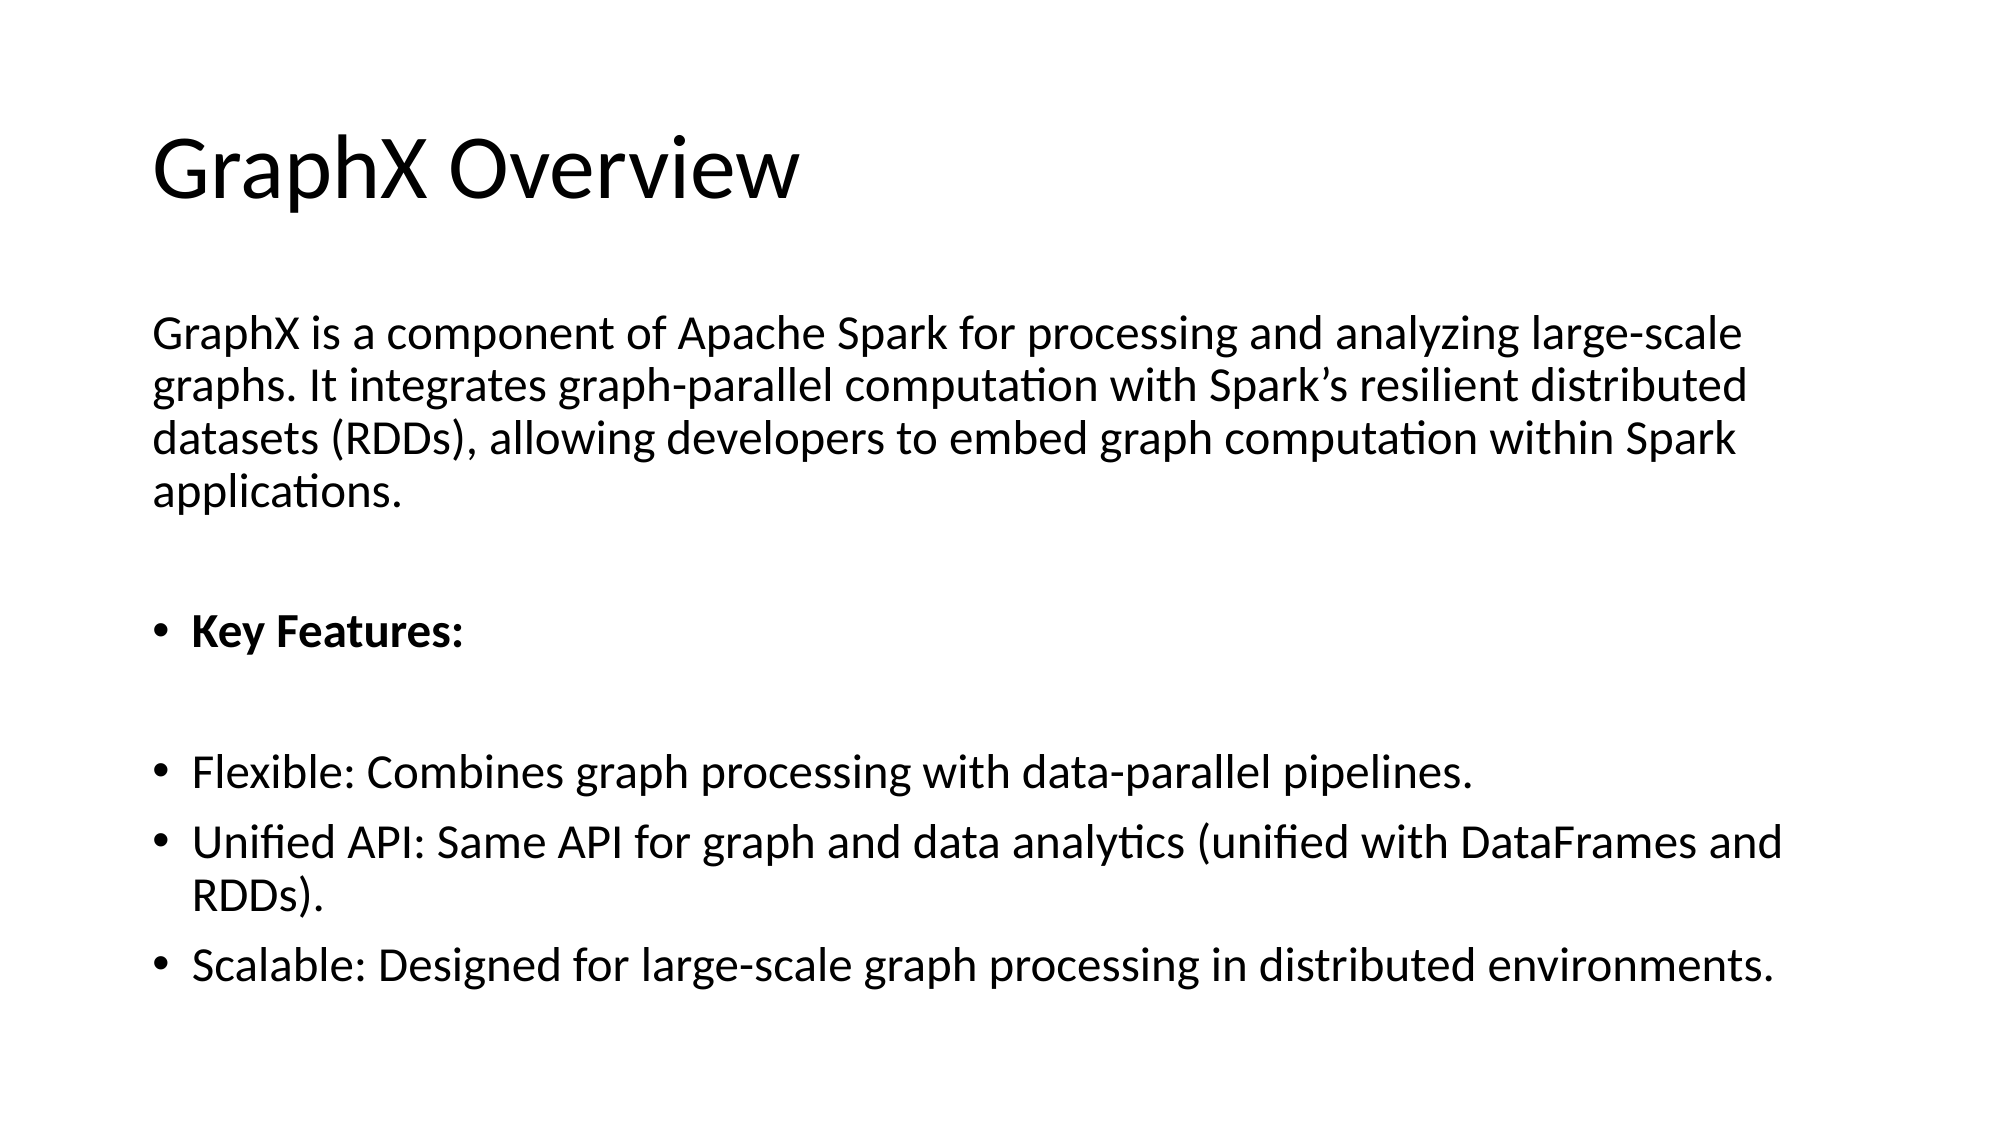

# GraphX Overview
GraphX is a component of Apache Spark for processing and analyzing large-scale graphs. It integrates graph-parallel computation with Spark’s resilient distributed datasets (RDDs), allowing developers to embed graph computation within Spark applications.

Key Features:

Flexible: Combines graph processing with data-parallel pipelines.
Unified API: Same API for graph and data analytics (unified with DataFrames and RDDs).
Scalable: Designed for large-scale graph processing in distributed environments.